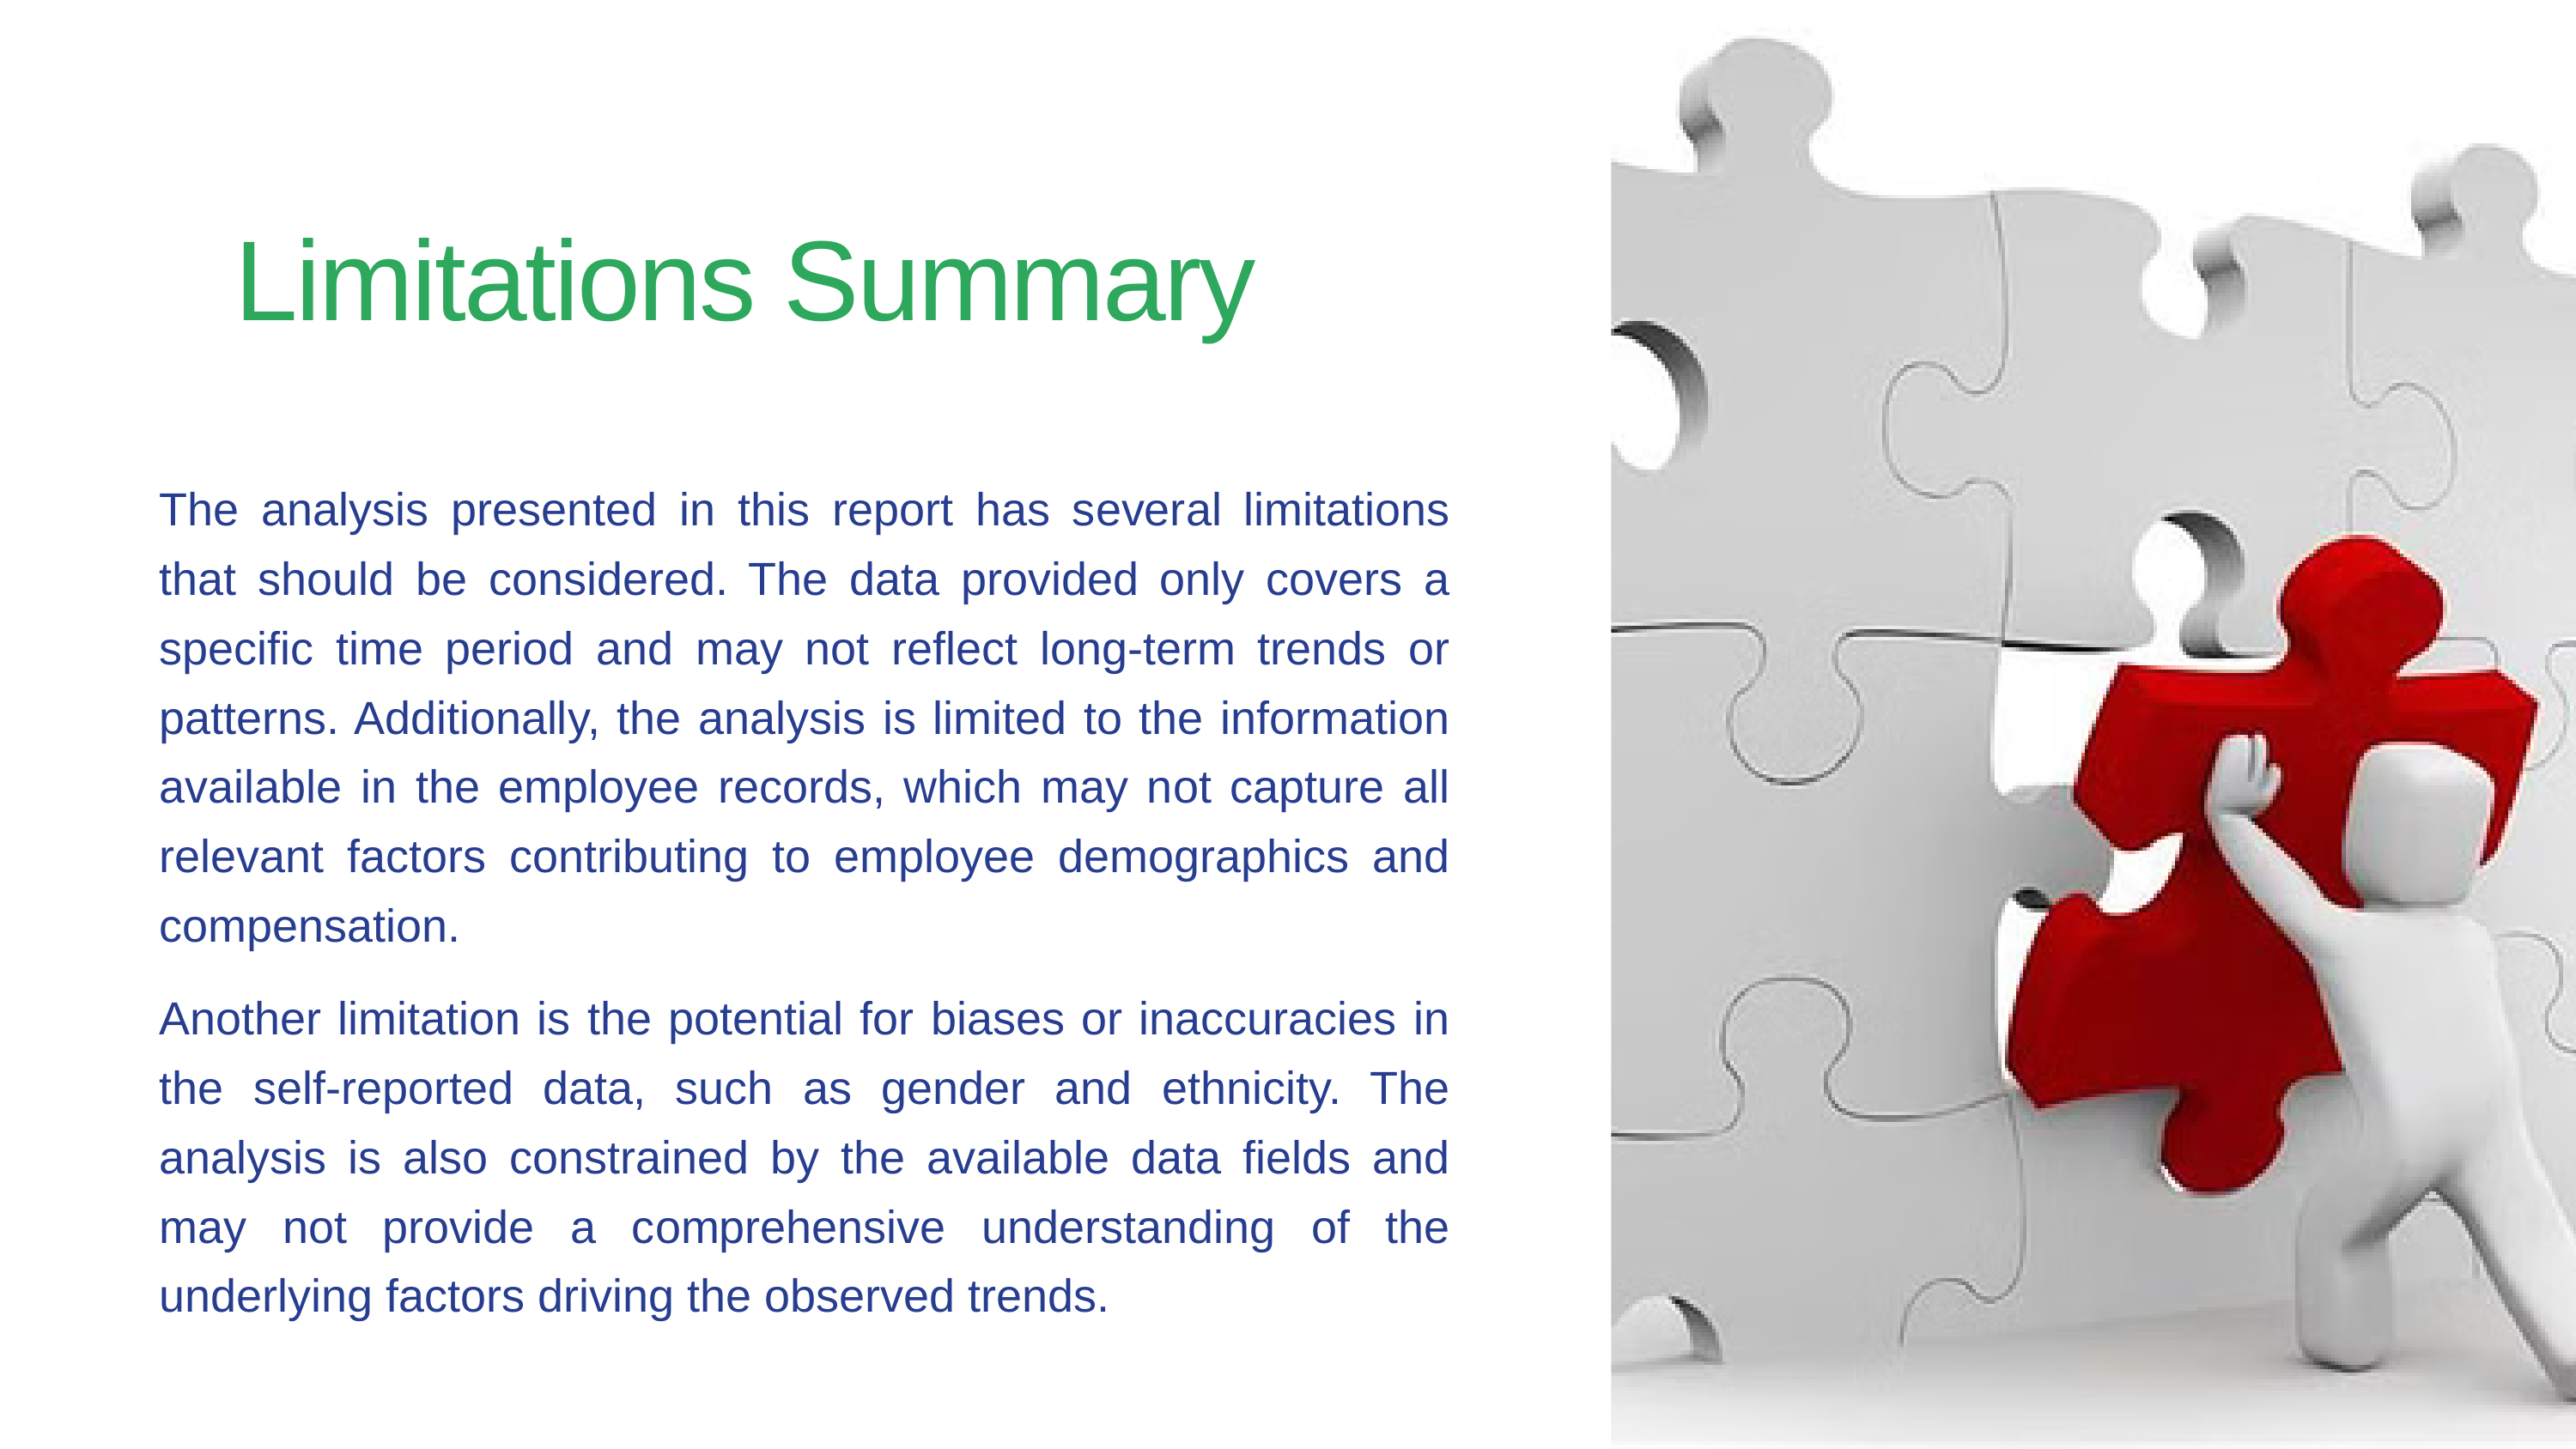

Limitations Summary
The analysis presented in this report has several limitations that should be considered. The data provided only covers a specific time period and may not reflect long-term trends or patterns. Additionally, the analysis is limited to the information available in the employee records, which may not capture all relevant factors contributing to employee demographics and compensation.
Another limitation is the potential for biases or inaccuracies in the self-reported data, such as gender and ethnicity. The analysis is also constrained by the available data fields and may not provide a comprehensive understanding of the underlying factors driving the observed trends.